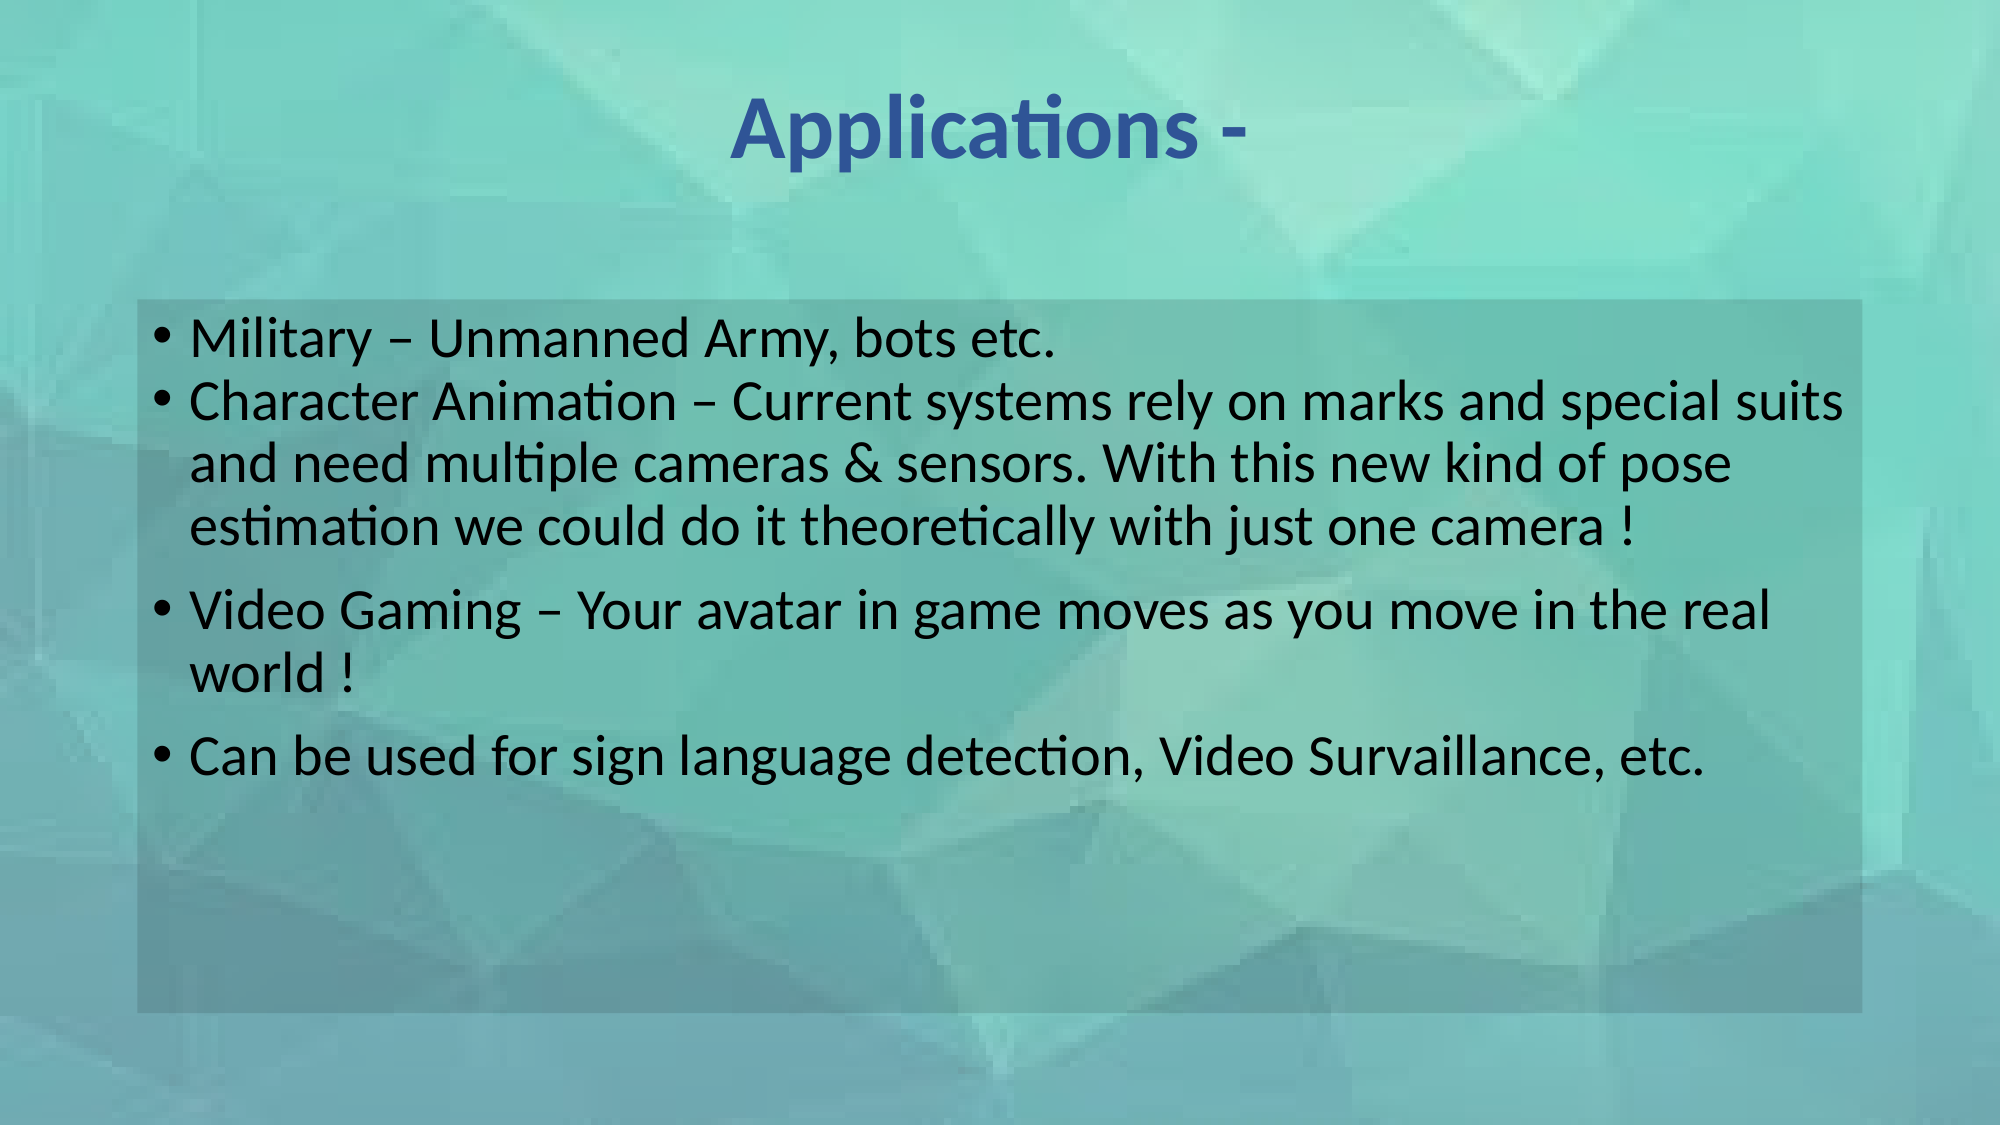

# Applications -
Military – Unmanned Army, bots etc.
Character Animation – Current systems rely on marks and special suits and need multiple cameras & sensors. With this new kind of pose estimation we could do it theoretically with just one camera !
Video Gaming – Your avatar in game moves as you move in the real world !
Can be used for sign language detection, Video Survaillance, etc.